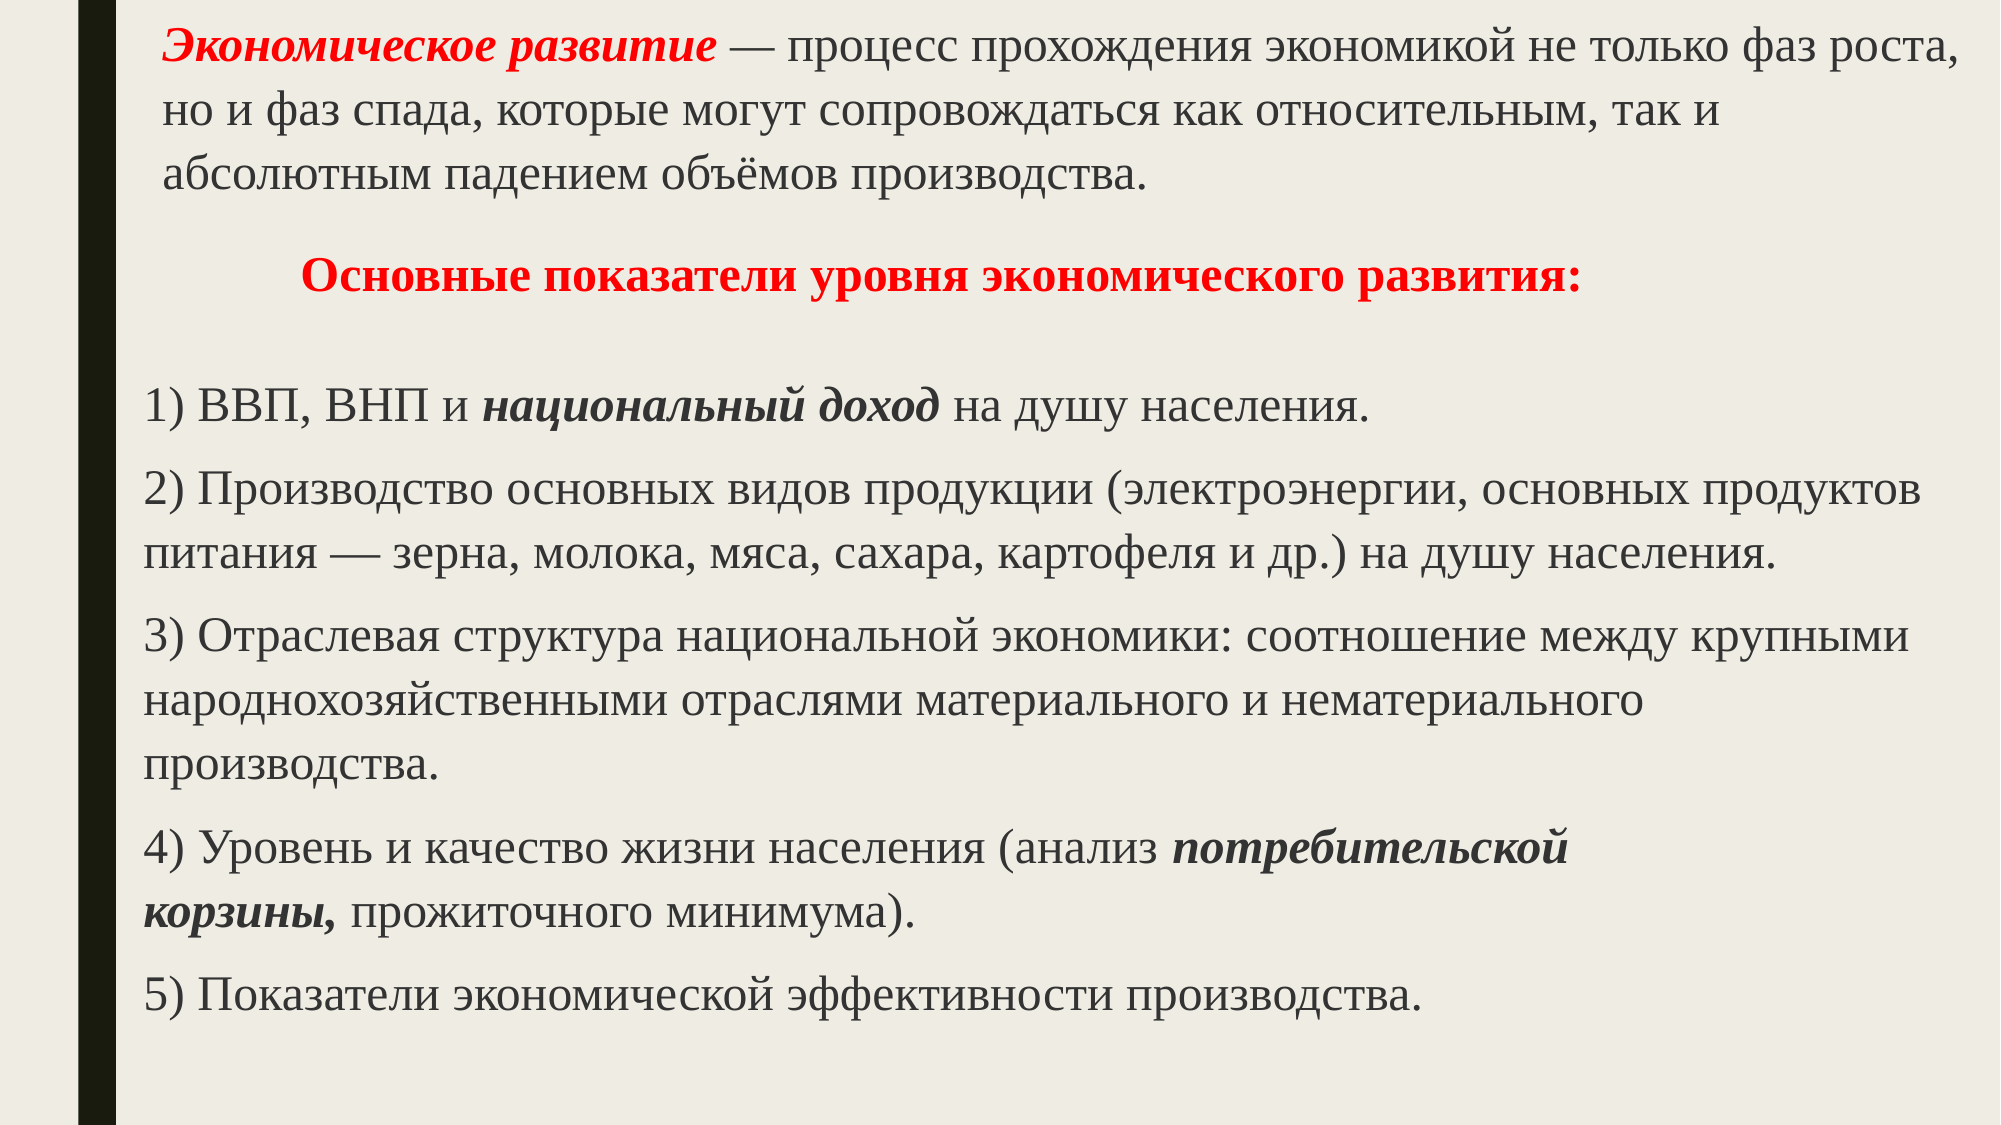

Экономическое развитие — процесс прохождения экономикой не только фаз роста, но и фаз спада, которые могут сопровождаться как относительным, так и абсолютным падением объёмов производства.
# Основные показатели уровня экономического развития:
1) ВВП, ВНП и национальный доход на душу населения.
2) Производство основных видов продукции (электроэнергии, основных продуктов питания — зерна, молока, мяса, сахара, картофеля и др.) на душу населения.
3) Отраслевая структура национальной экономики: соотношение между крупными народнохозяйственными отраслями материального и нематериального производства.
4) Уровень и качество жизни населения (анализ потребительской корзины, прожиточного минимума).
5) Показатели экономической эффективности производства.